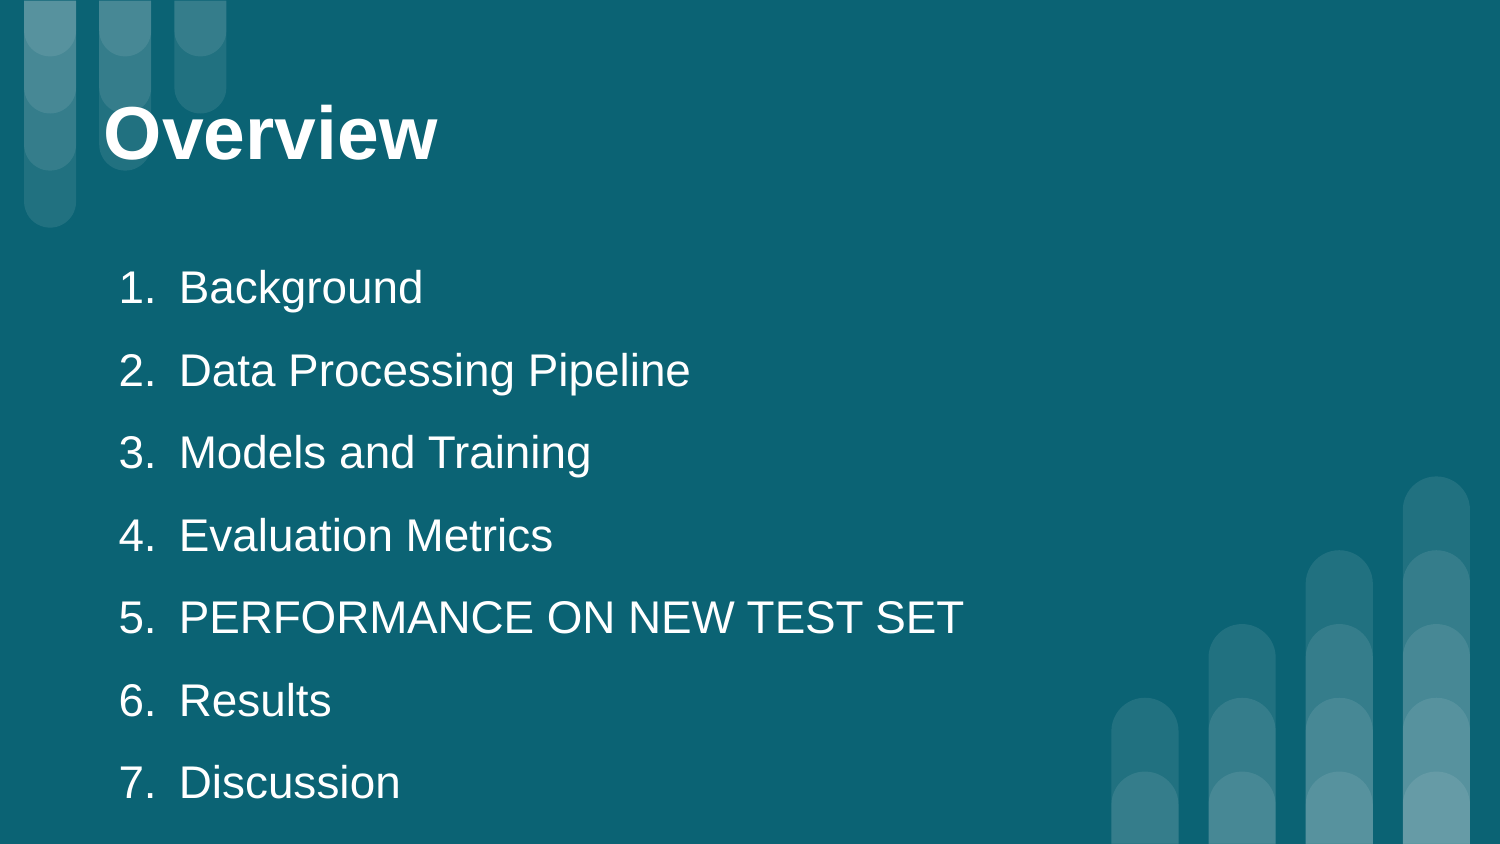

# Overview
Background
Data Processing Pipeline
Models and Training
Evaluation Metrics
PERFORMANCE ON NEW TEST SET
Results
Discussion